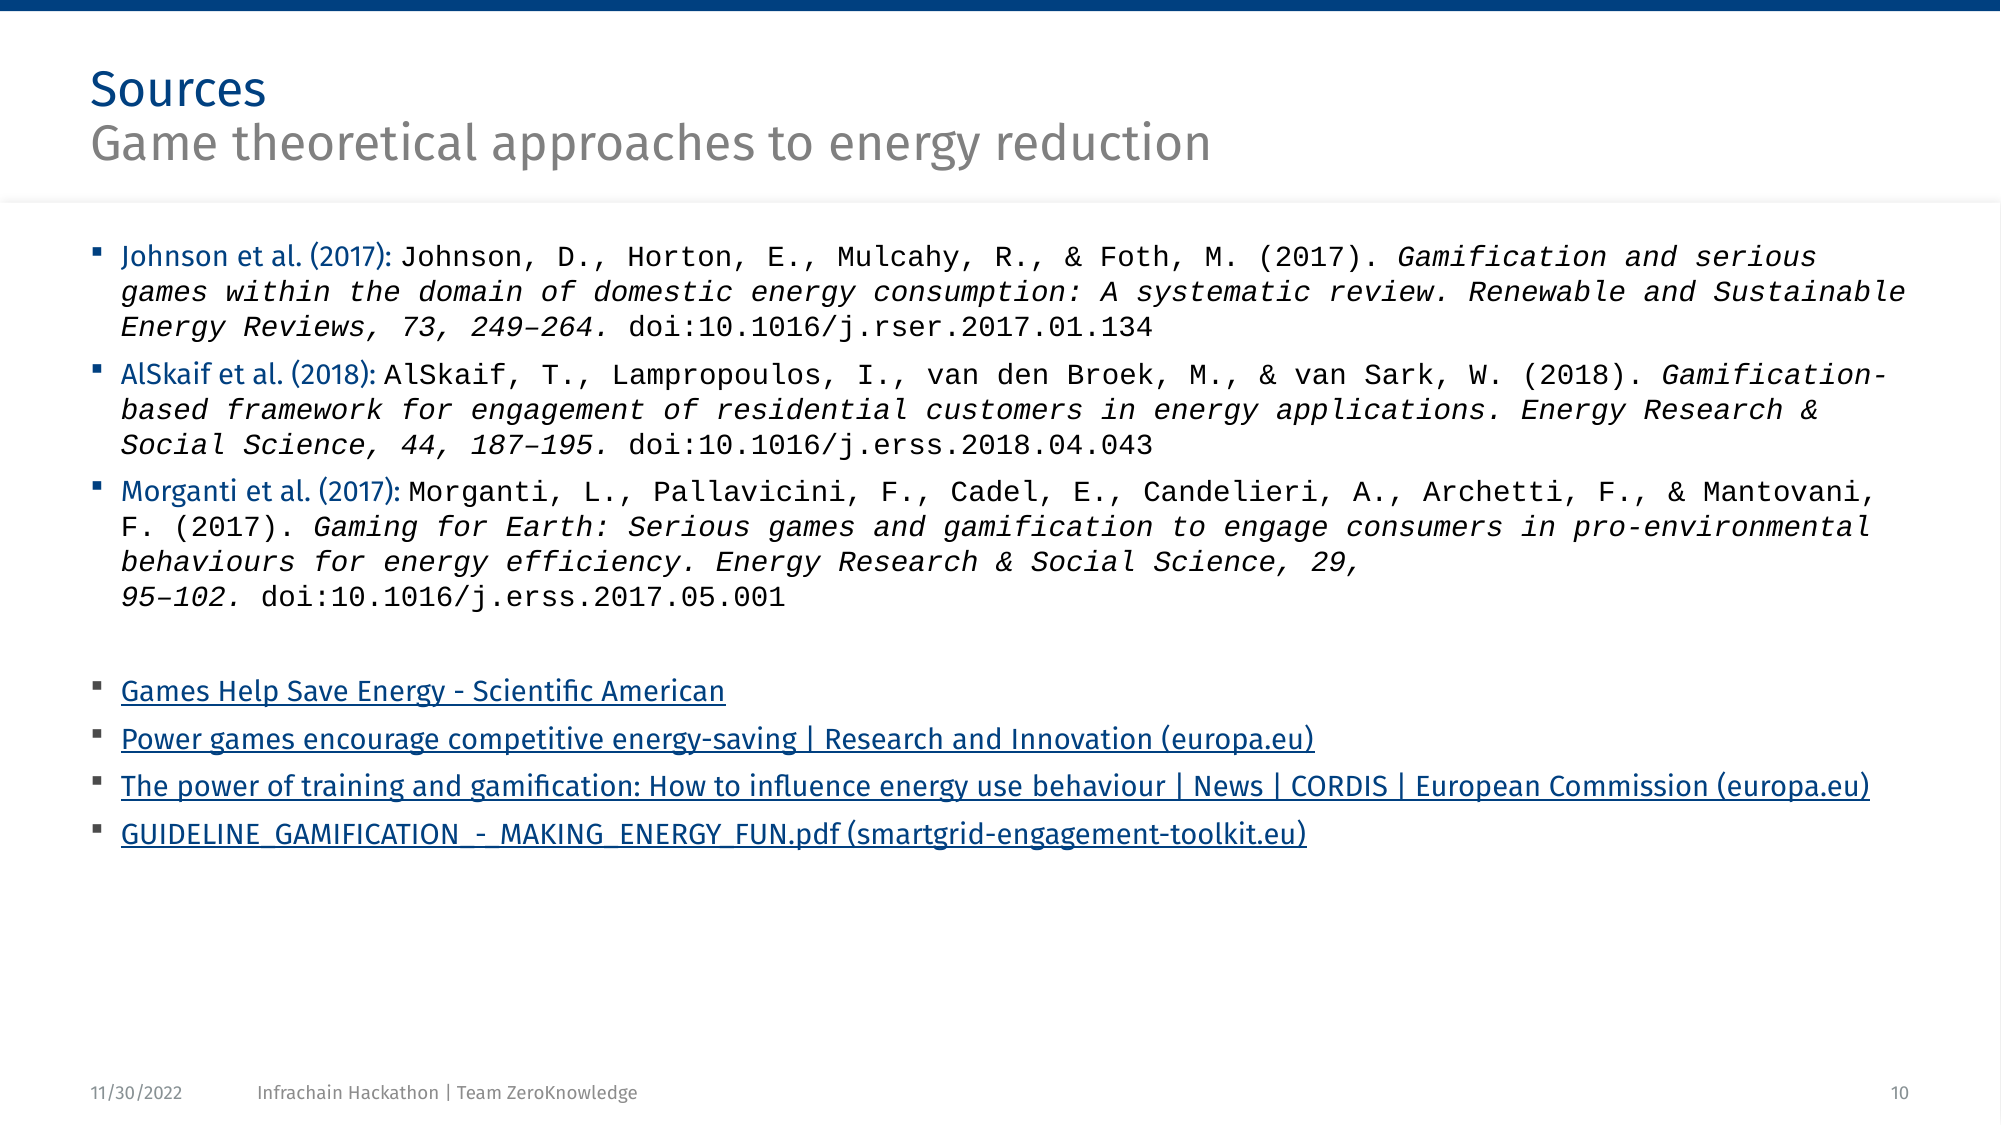

# Sources Game theoretical approaches to energy reduction
Johnson et al. (2017): Johnson, D., Horton, E., Mulcahy, R., & Foth, M. (2017). Gamification and serious games within the domain of domestic energy consumption: A systematic review. Renewable and Sustainable Energy Reviews, 73, 249–264. doi:10.1016/j.rser.2017.01.134
AlSkaif et al. (2018): AlSkaif, T., Lampropoulos, I., van den Broek, M., & van Sark, W. (2018). Gamification-based framework for engagement of residential customers in energy applications. Energy Research & Social Science, 44, 187–195. doi:10.1016/j.erss.2018.04.043
Morganti et al. (2017): Morganti, L., Pallavicini, F., Cadel, E., Candelieri, A., Archetti, F., & Mantovani, F. (2017). Gaming for Earth: Serious games and gamification to engage consumers in pro-environmental behaviours for energy efficiency. Energy Research & Social Science, 29, 95–102. doi:10.1016/j.erss.2017.05.001

Games Help Save Energy - Scientific American
Power games encourage competitive energy-saving | Research and Innovation (europa.eu)
The power of training and gamification: How to influence energy use behaviour | News | CORDIS | European Commission (europa.eu)
GUIDELINE_GAMIFICATION_-_MAKING_ENERGY_FUN.pdf (smartgrid-engagement-toolkit.eu)

11/30/2022
Infrachain Hackathon | Team ZeroKnowledge
10